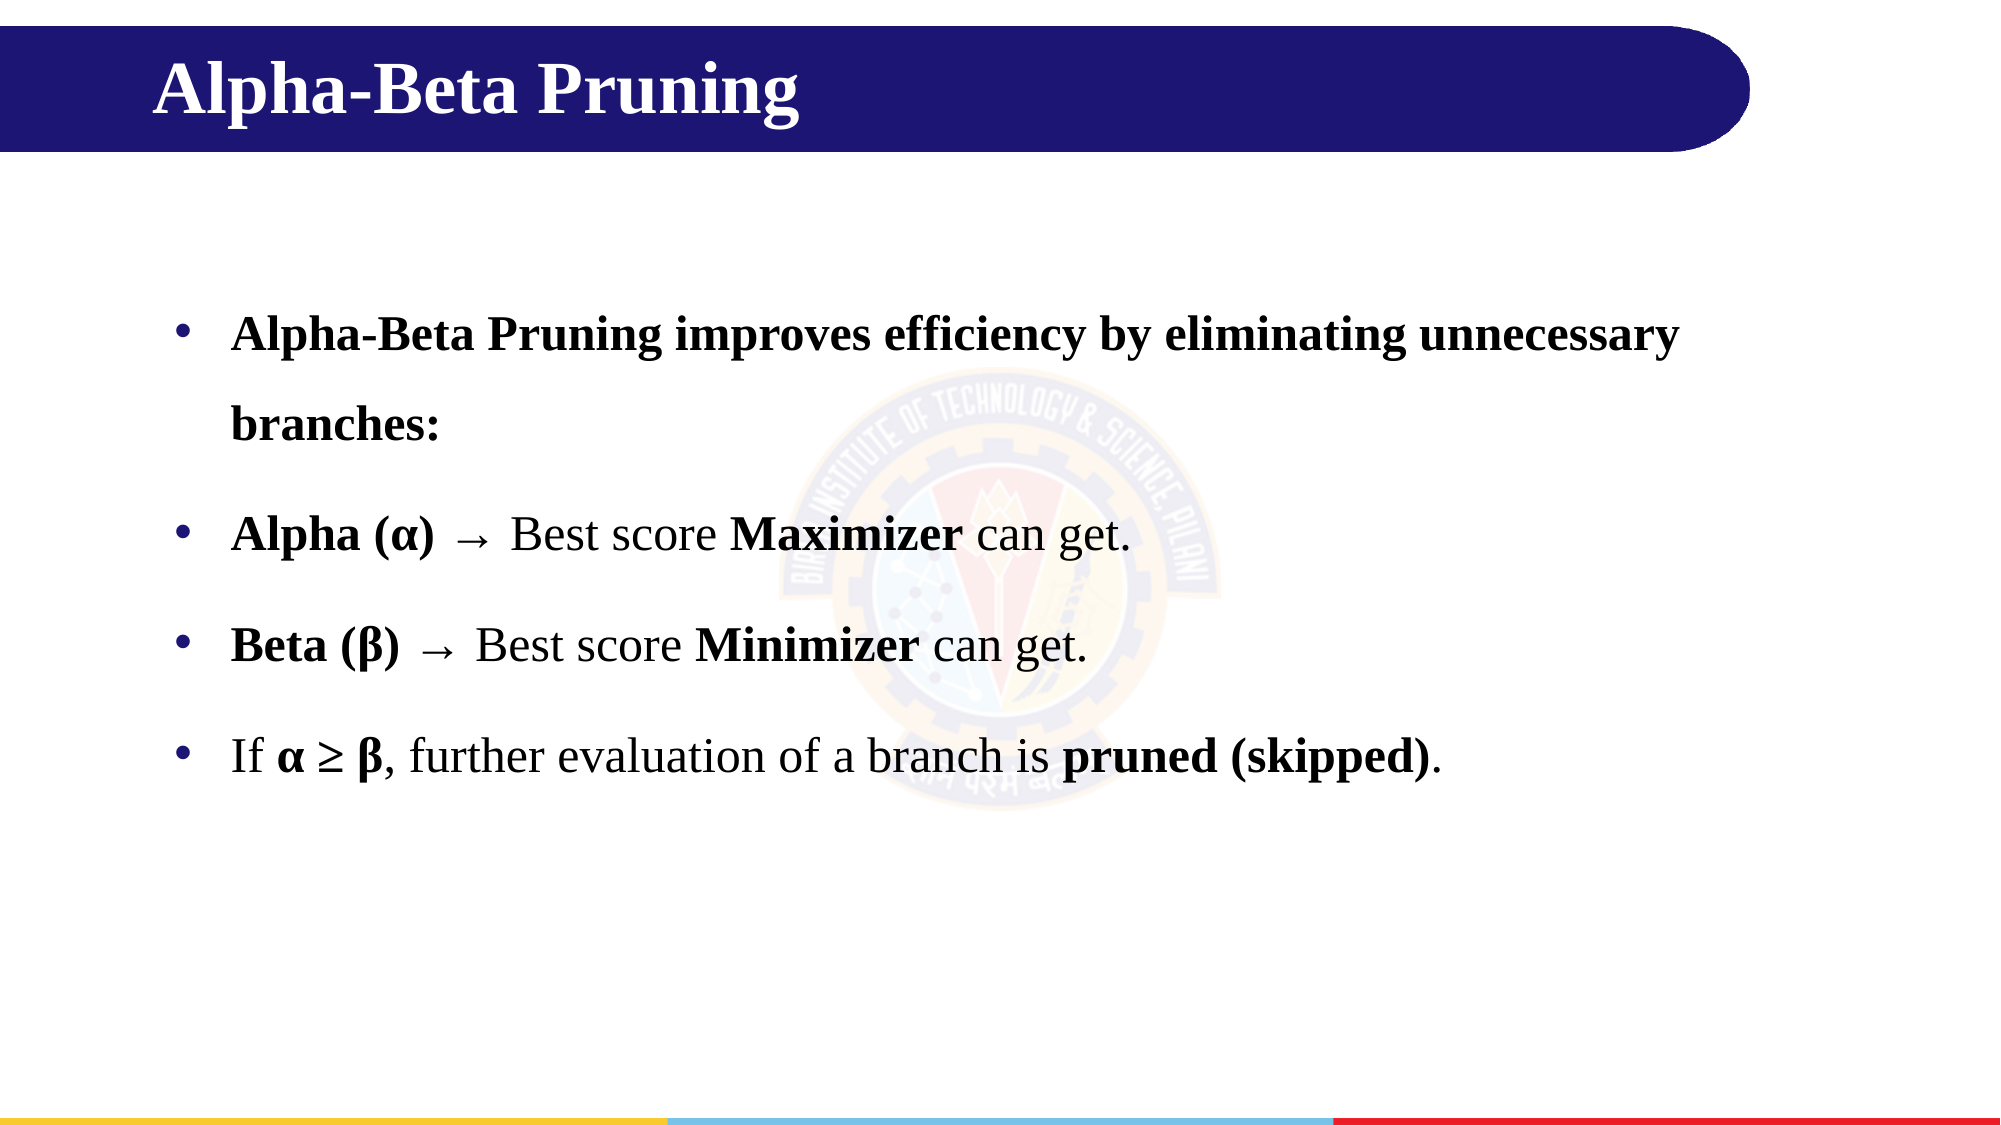

# Alpha-Beta Pruning
Alpha-Beta Pruning improves efficiency by eliminating unnecessary branches:
Alpha (α) → Best score Maximizer can get.
Beta (β) → Best score Minimizer can get.
If α ≥ β, further evaluation of a branch is pruned (skipped).